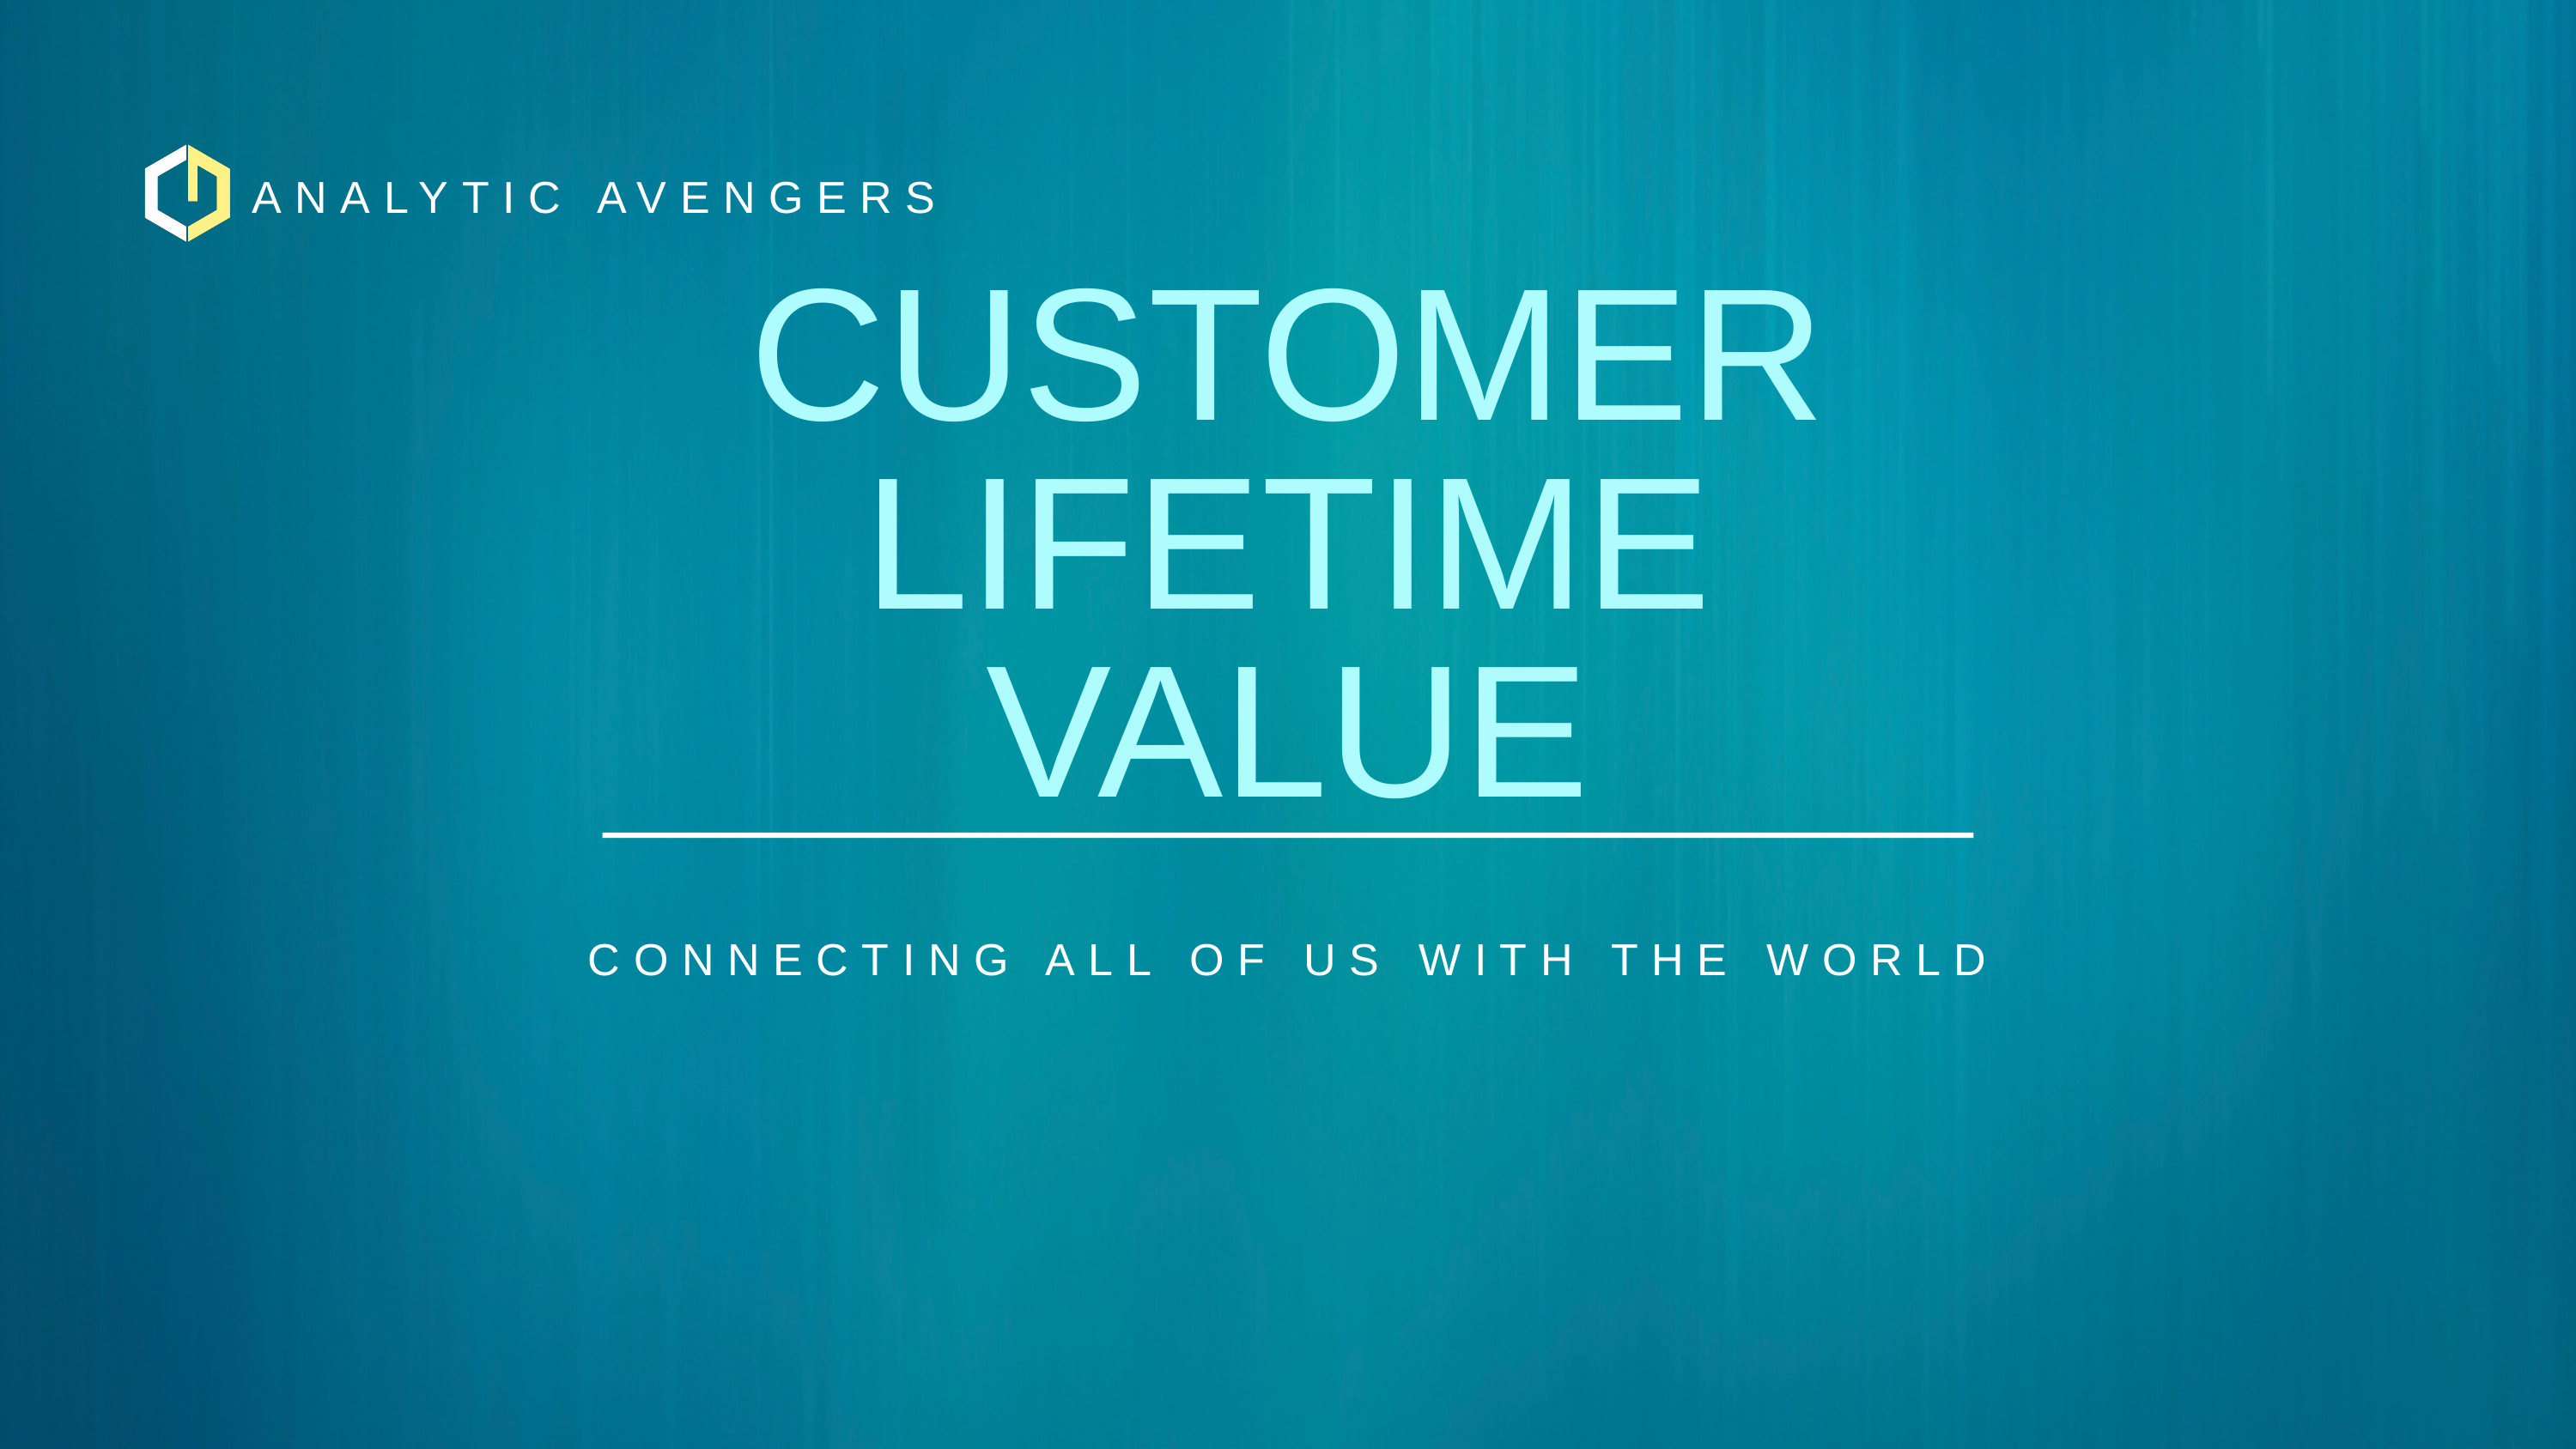

ANALYTIC AVENGERS
CUSTOMER
LIFETIME
VALUE

CONNECTING ALL OF US WITH THE WORLD